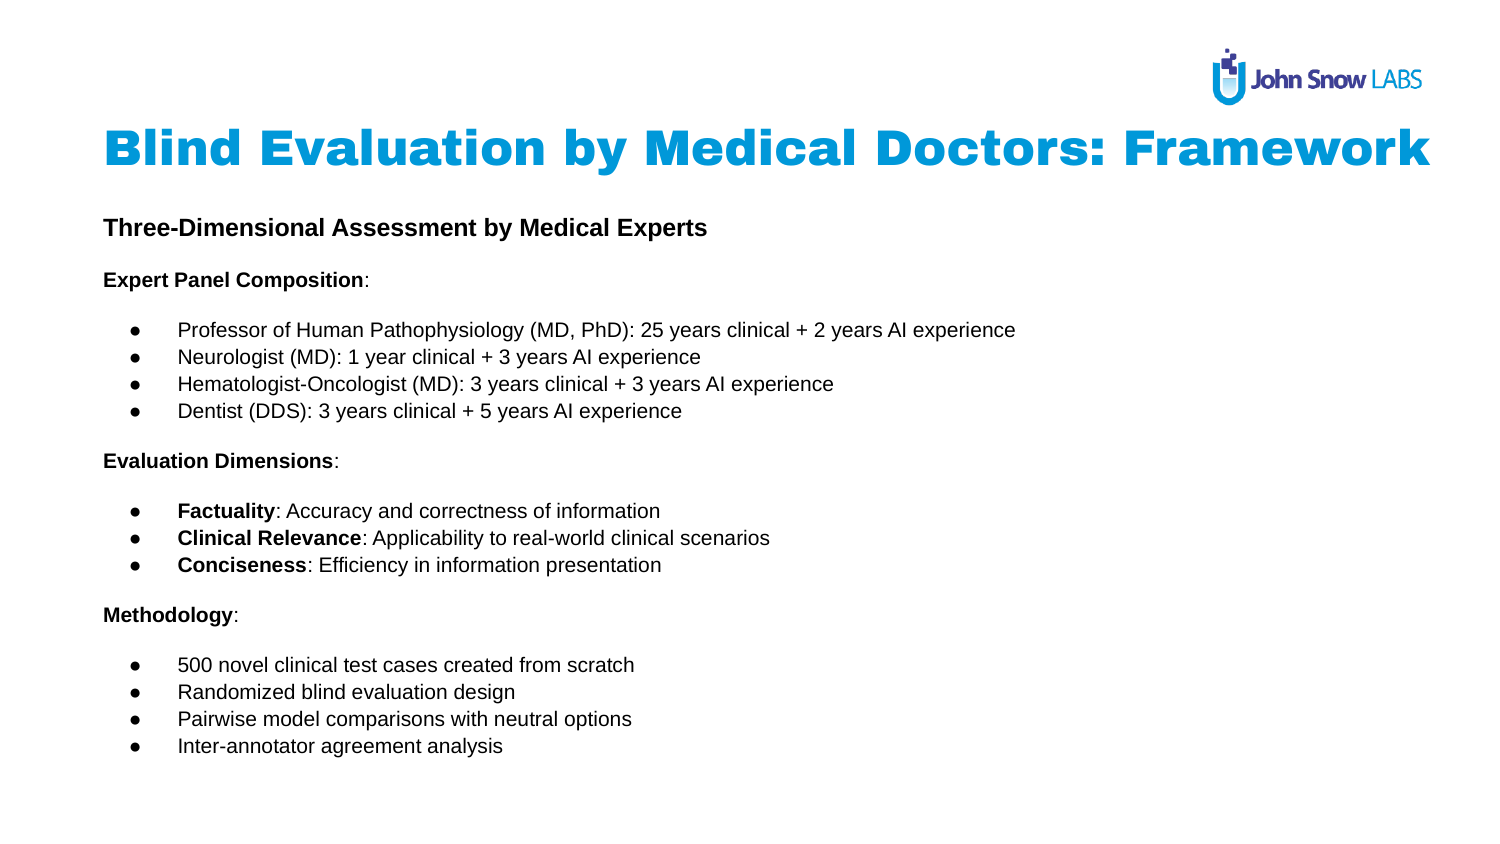

Blind Evaluation by Medical Doctors: Framework
Three-Dimensional Assessment by Medical Experts
Expert Panel Composition:
Professor of Human Pathophysiology (MD, PhD): 25 years clinical + 2 years AI experience
Neurologist (MD): 1 year clinical + 3 years AI experience
Hematologist-Oncologist (MD): 3 years clinical + 3 years AI experience
Dentist (DDS): 3 years clinical + 5 years AI experience
Evaluation Dimensions:
Factuality: Accuracy and correctness of information
Clinical Relevance: Applicability to real-world clinical scenarios
Conciseness: Efficiency in information presentation
Methodology:
500 novel clinical test cases created from scratch
Randomized blind evaluation design
Pairwise model comparisons with neutral options
Inter-annotator agreement analysis